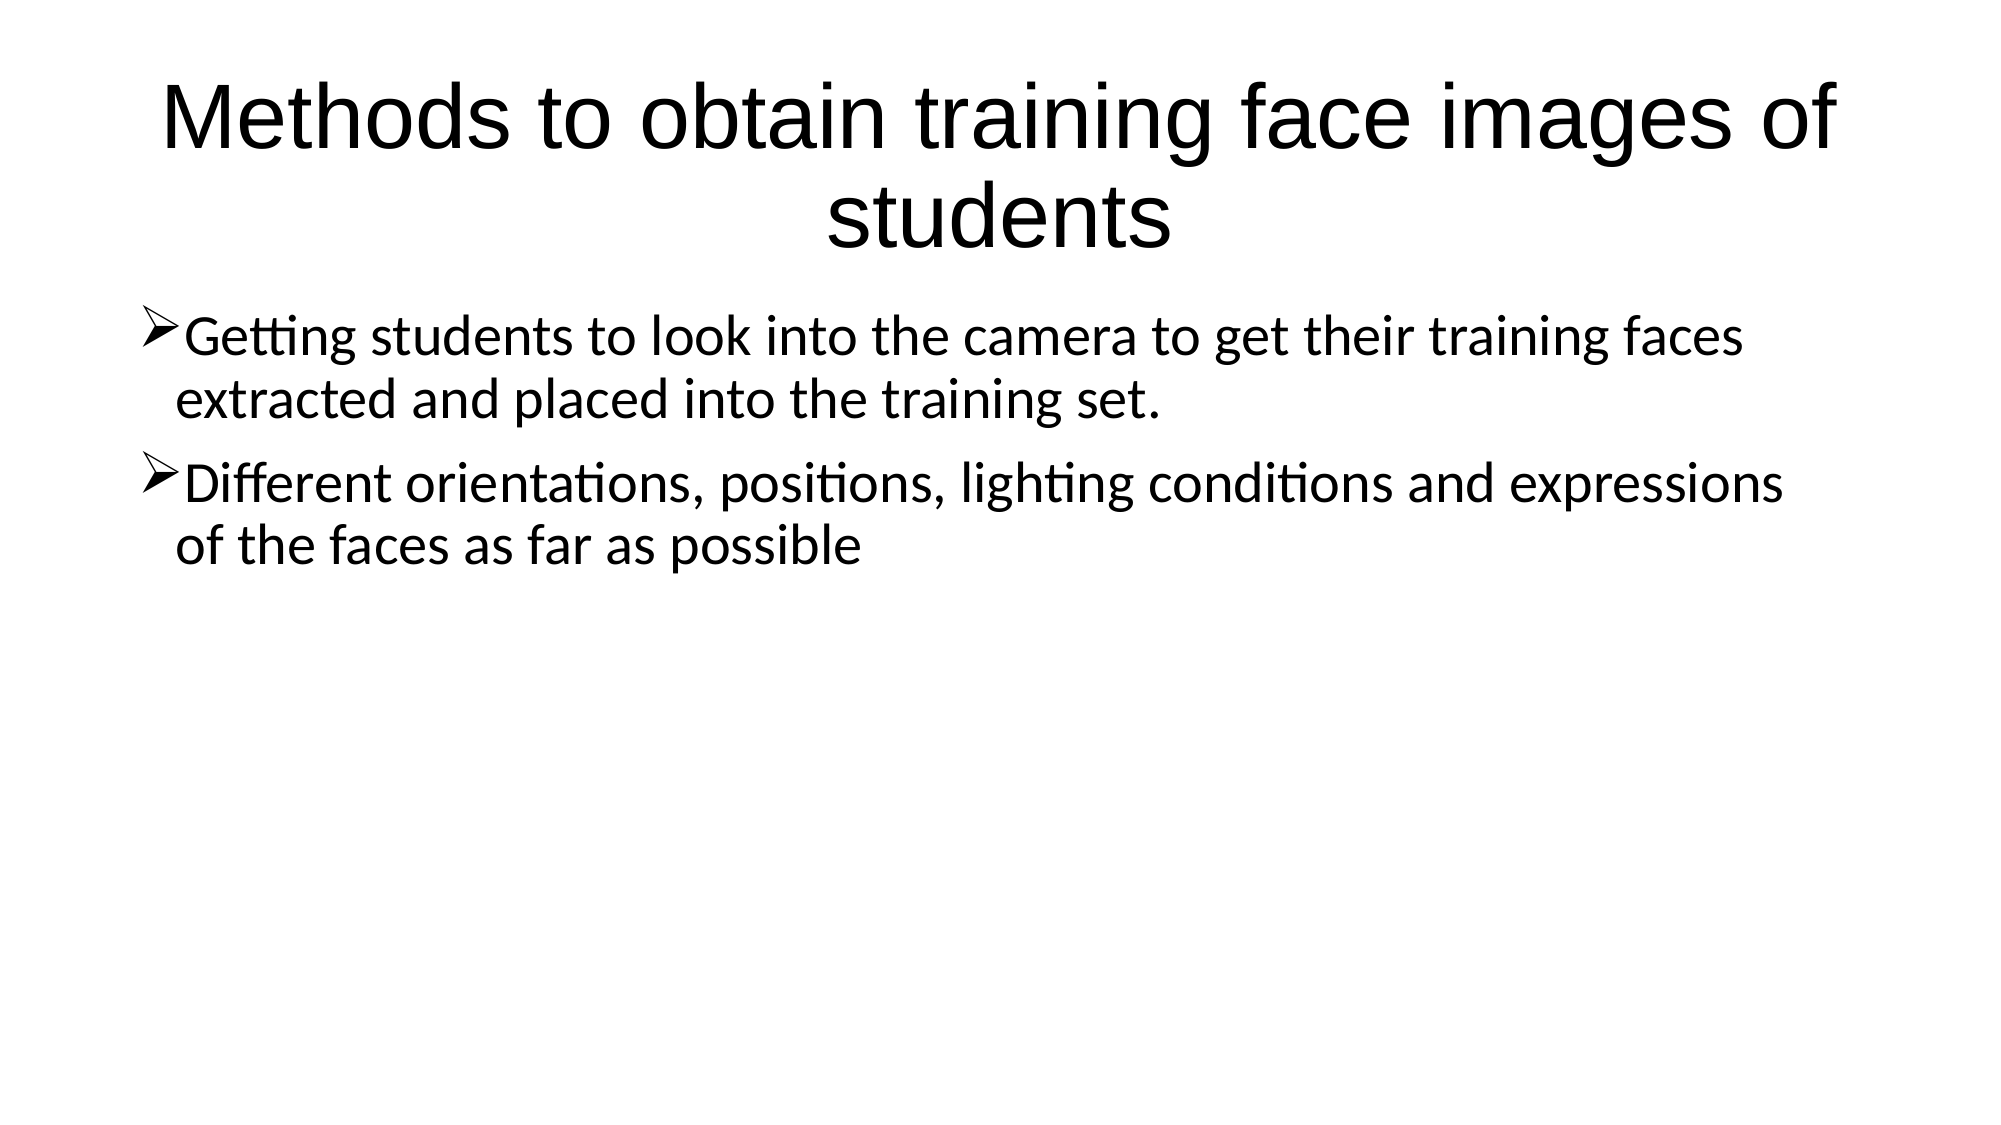

# Methods to obtain training face images of students
Getting students to look into the camera to get their training faces extracted and placed into the training set.
Different orientations, positions, lighting conditions and expressions of the faces as far as possible